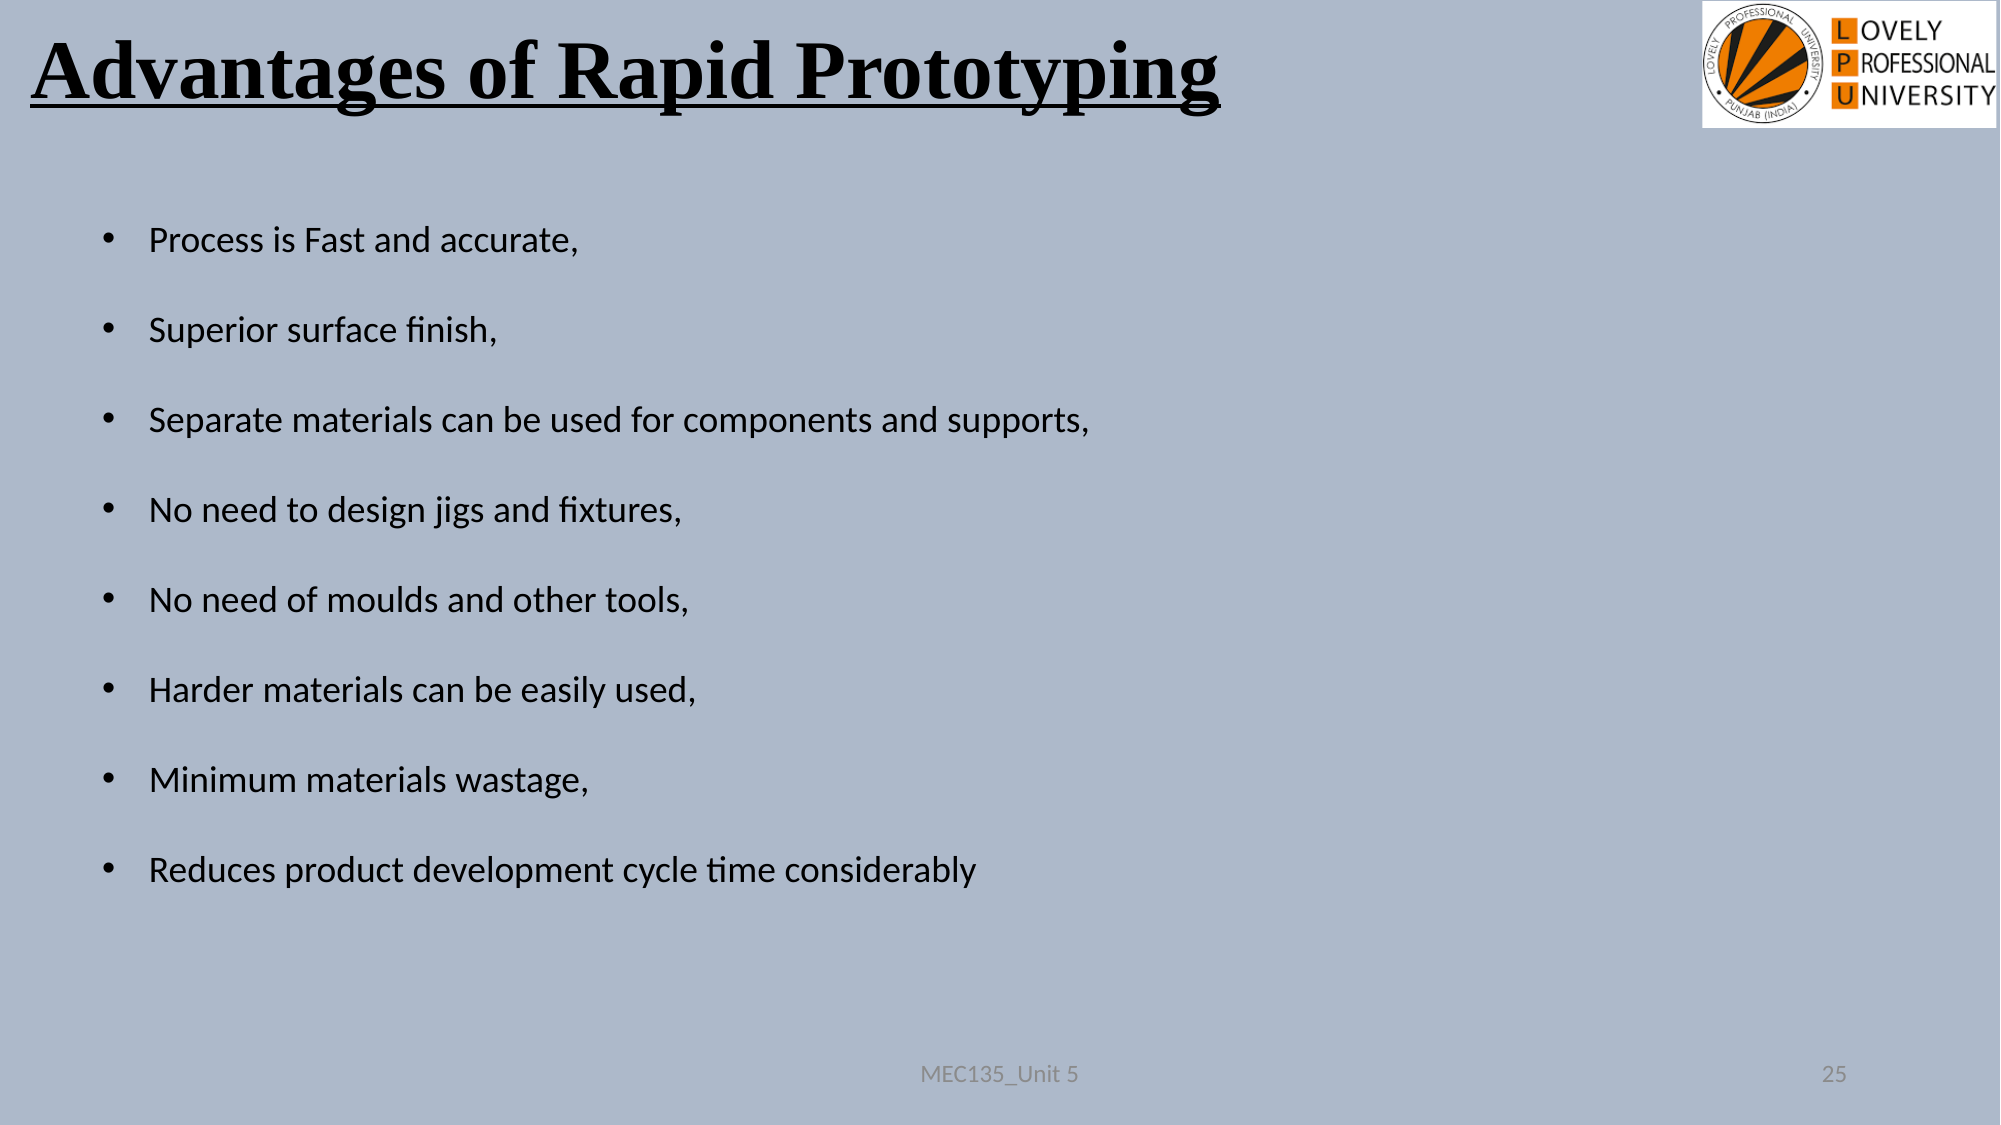

Advantages of Rapid Prototyping
Process is Fast and accurate,

Superior surface finish,

Separate materials can be used for components and supports,

No need to design jigs and fixtures,

No need of moulds and other tools,

Harder materials can be easily used,

Minimum materials wastage,

Reduces product development cycle time considerably
MEC135_Unit 5
25